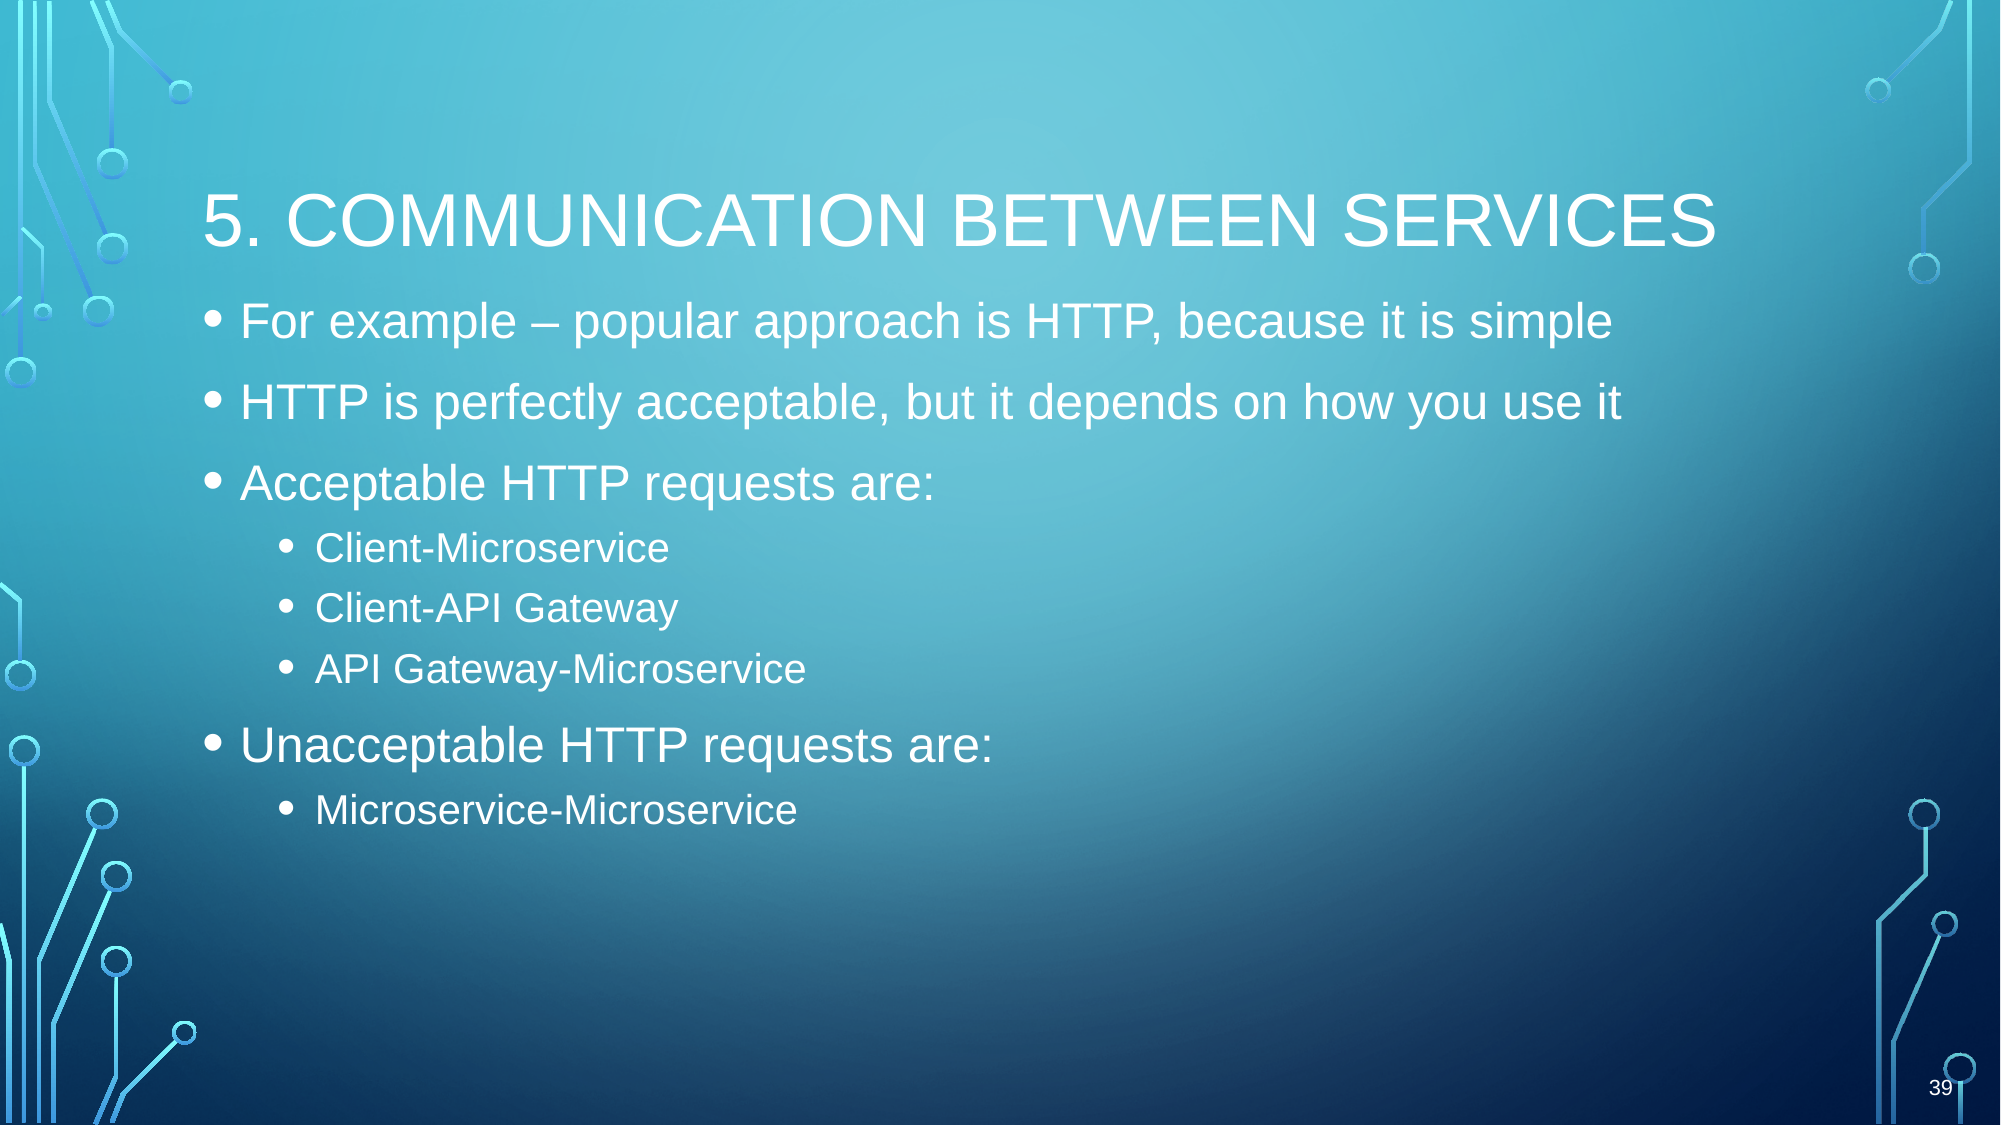

# 5. Communication between services
For example – popular approach is HTTP, because it is simple
HTTP is perfectly acceptable, but it depends on how you use it
Acceptable HTTP requests are:
Client-Microservice
Client-API Gateway
API Gateway-Microservice
Unacceptable HTTP requests are:
Microservice-Microservice
39